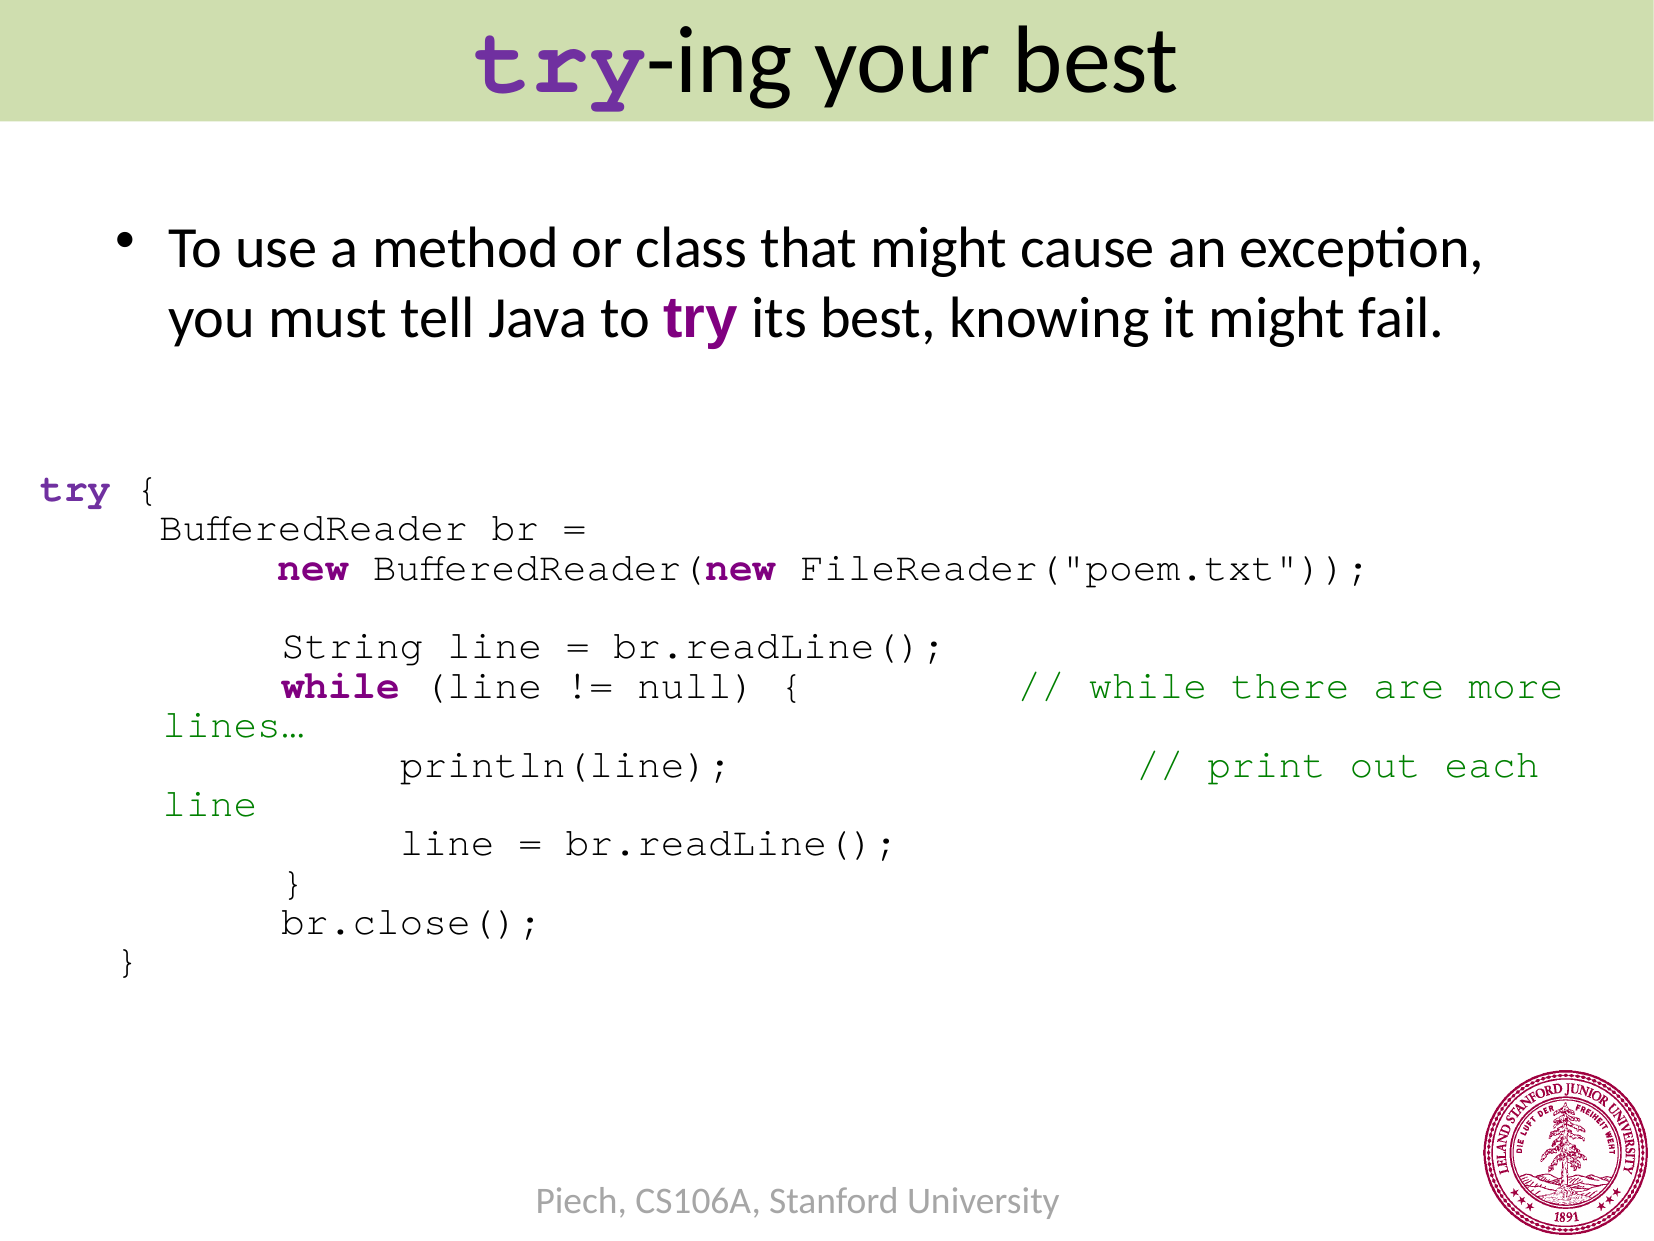

try-ing your best
To use a method or class that might cause an exception, you must tell Java to try its best, knowing it might fail.

try {
	BufferedReader br =
		new BufferedReader(new FileReader("poem.txt"));

	String line = br.readLine();
	while (line != null) {		 // while there are more lines…
		println(line); 			 // print out each line
		line = br.readLine();
	}
	br.close();
}